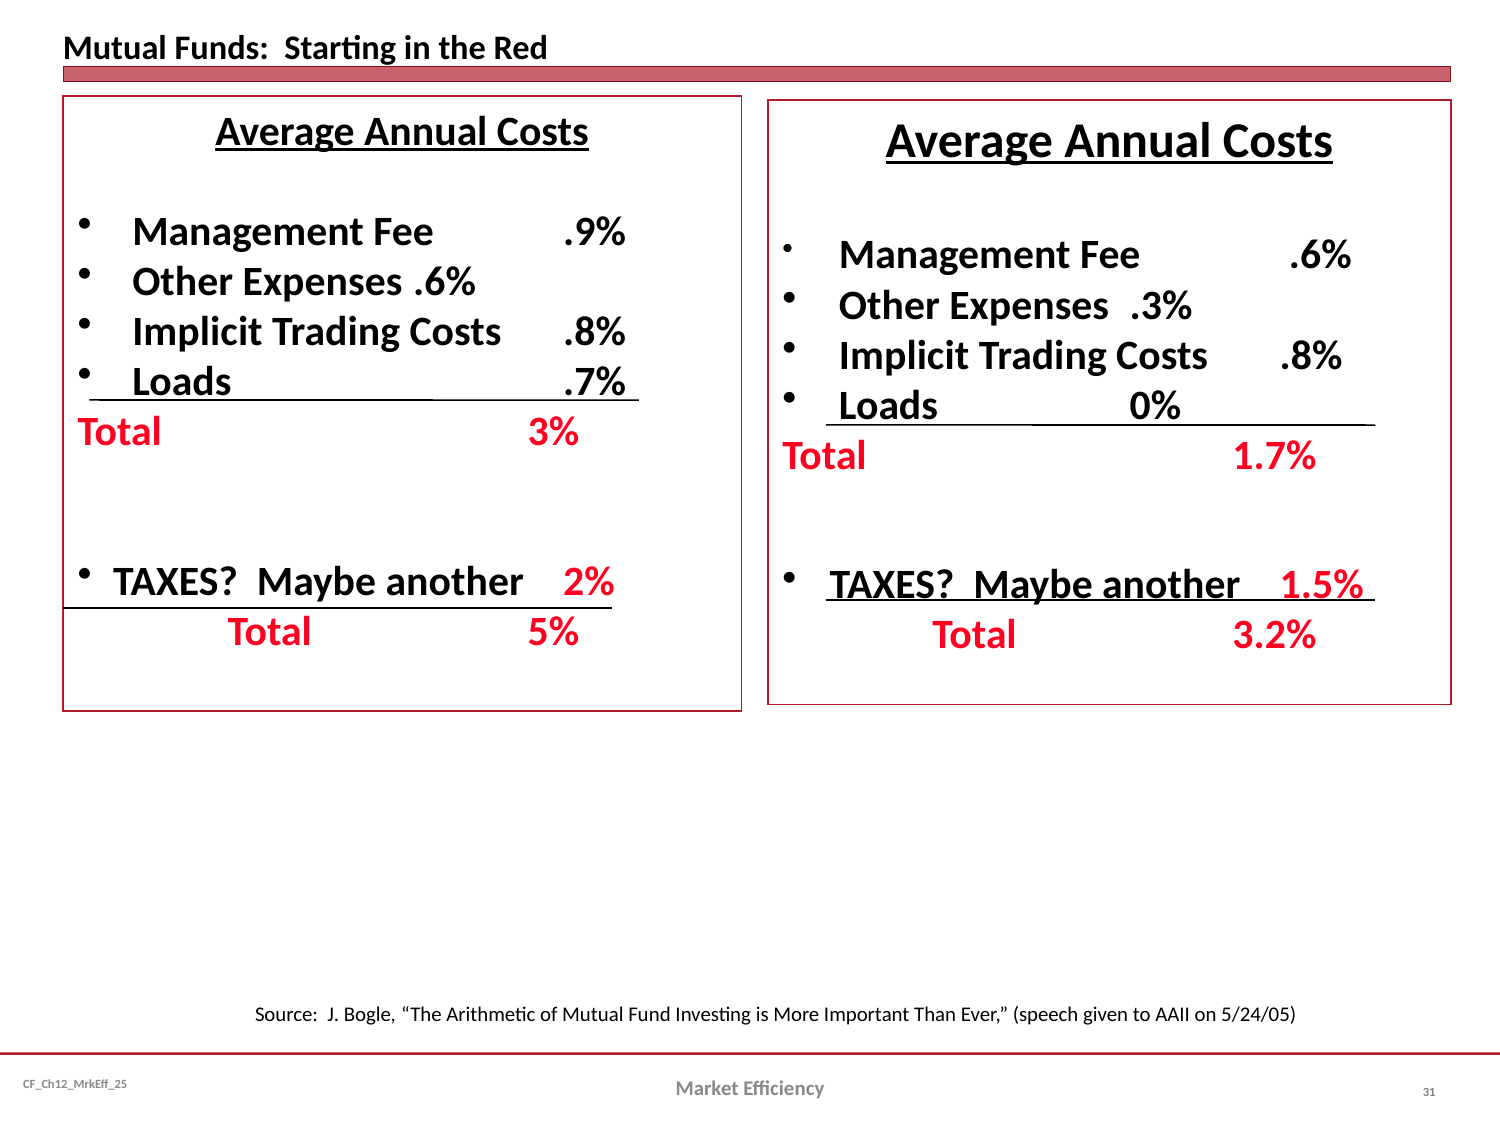

# Mutual Funds:  Starting in the Red
Average Annual Costs

  Management Fee	.9%
  Other Expenses	.6%
  Implicit Trading Costs	.8%
  Loads			.7%
Total			3%

TAXES?  Maybe another 	2%
	Total		5%

Average Annual Costs

Management Fee	.6%
 Other Expenses	.3%
 Implicit Trading Costs	.8%
 Loads		0%
Total			1.7%

TAXES?  Maybe another 	1.5%
	Total		3.2%

Source:  J. Bogle, “The Arithmetic of Mutual Fund Investing is More Important Than Ever,” (speech given to AAII on 5/24/05)
Market Efficiency
31